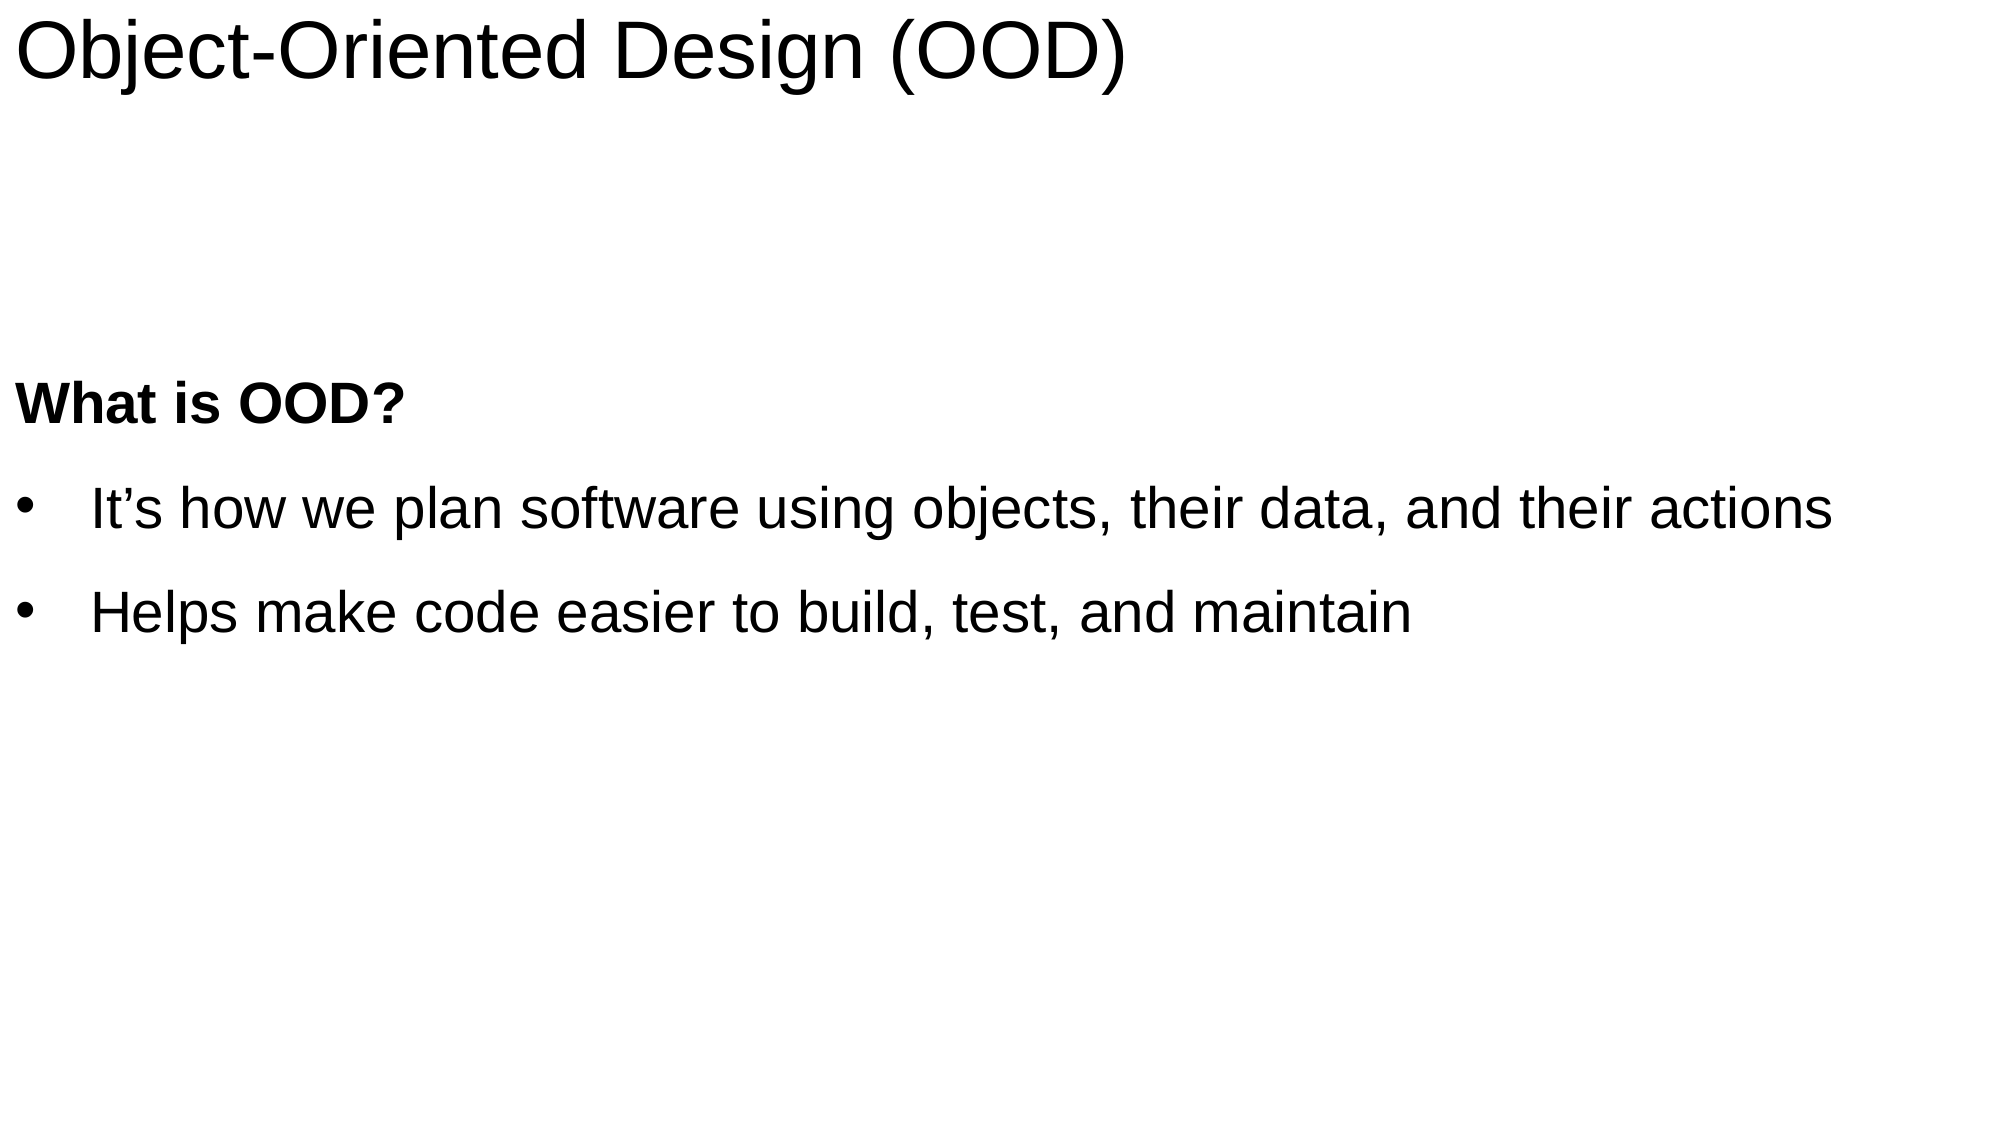

# Object-Oriented Design (OOD)
What is OOD?
It’s how we plan software using objects, their data, and their actions
Helps make code easier to build, test, and maintain